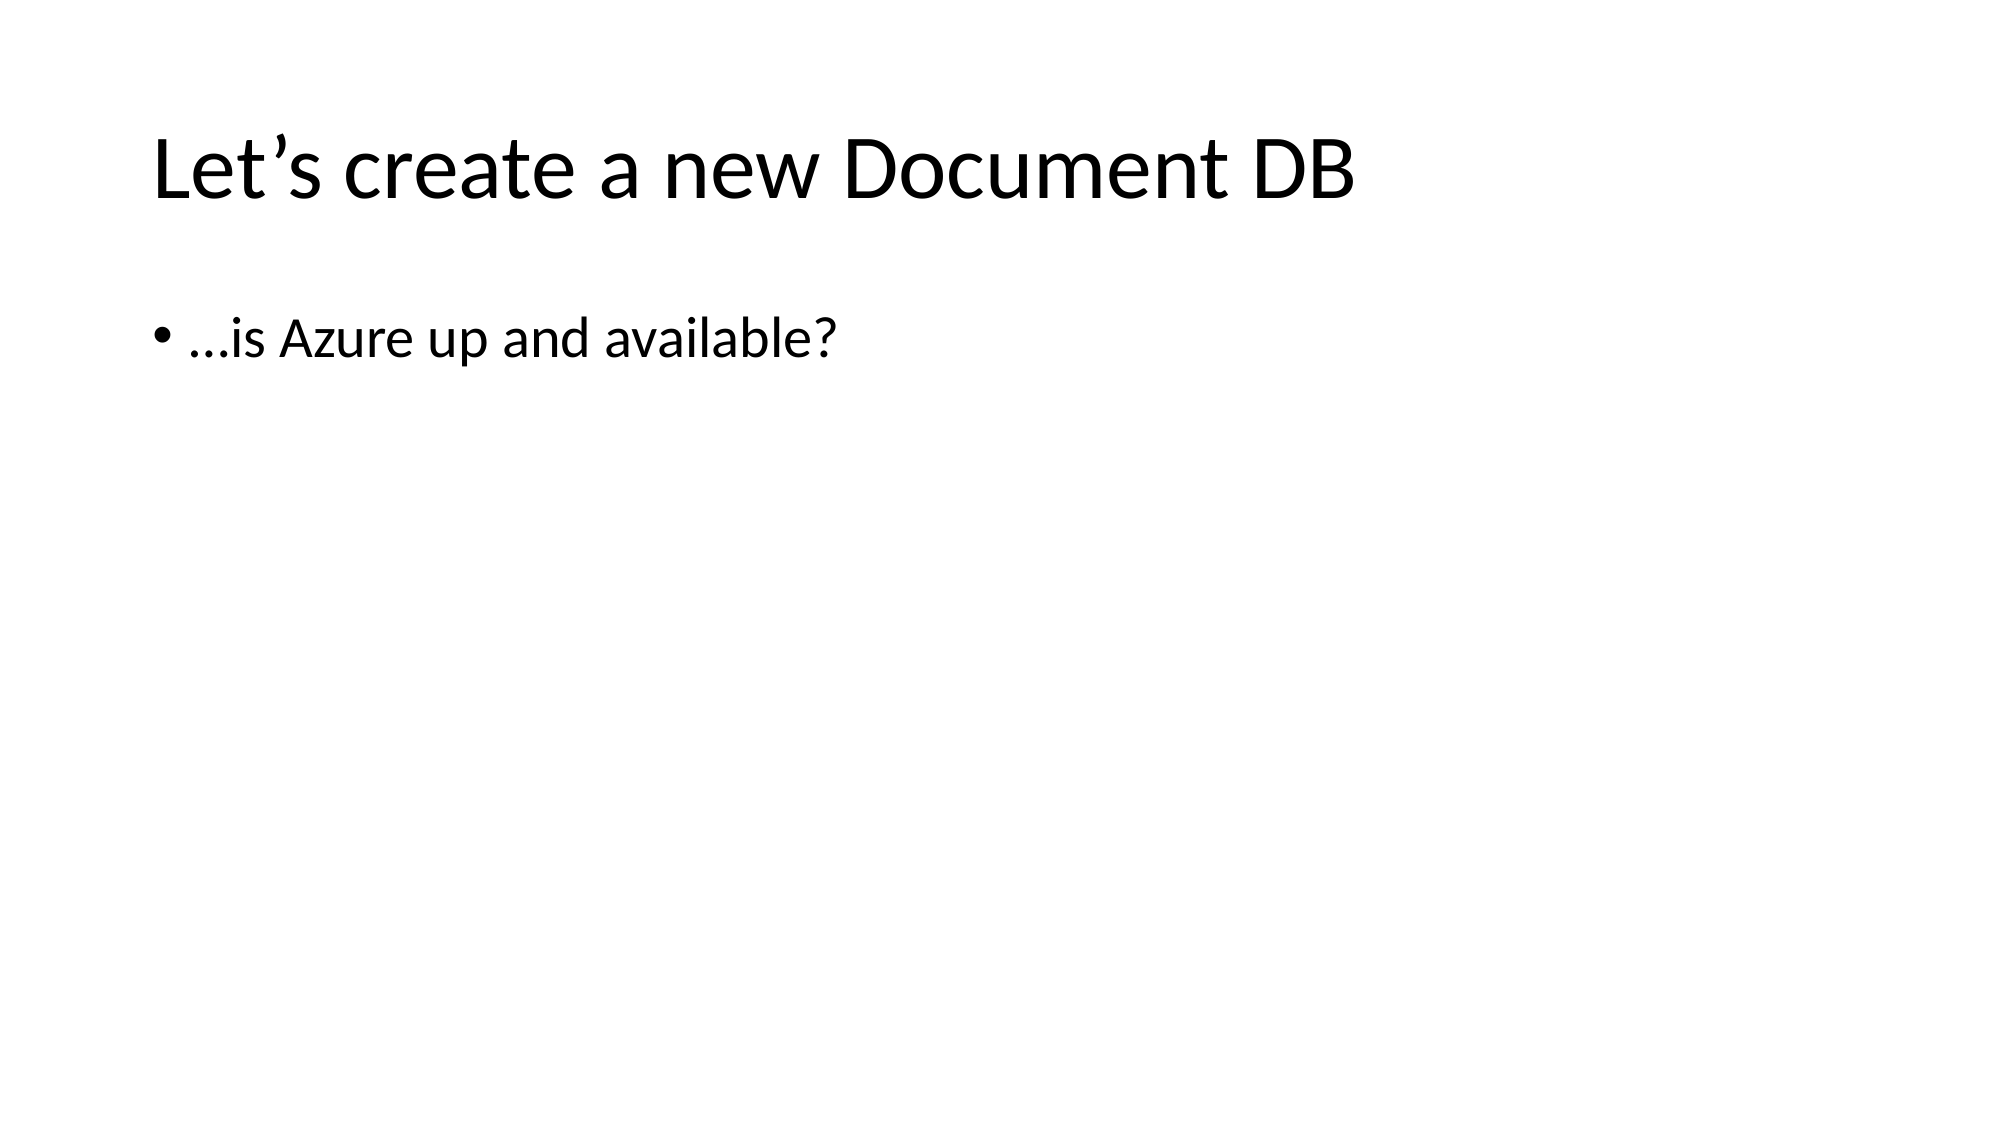

# Let’s create a new Document DB
…is Azure up and available?